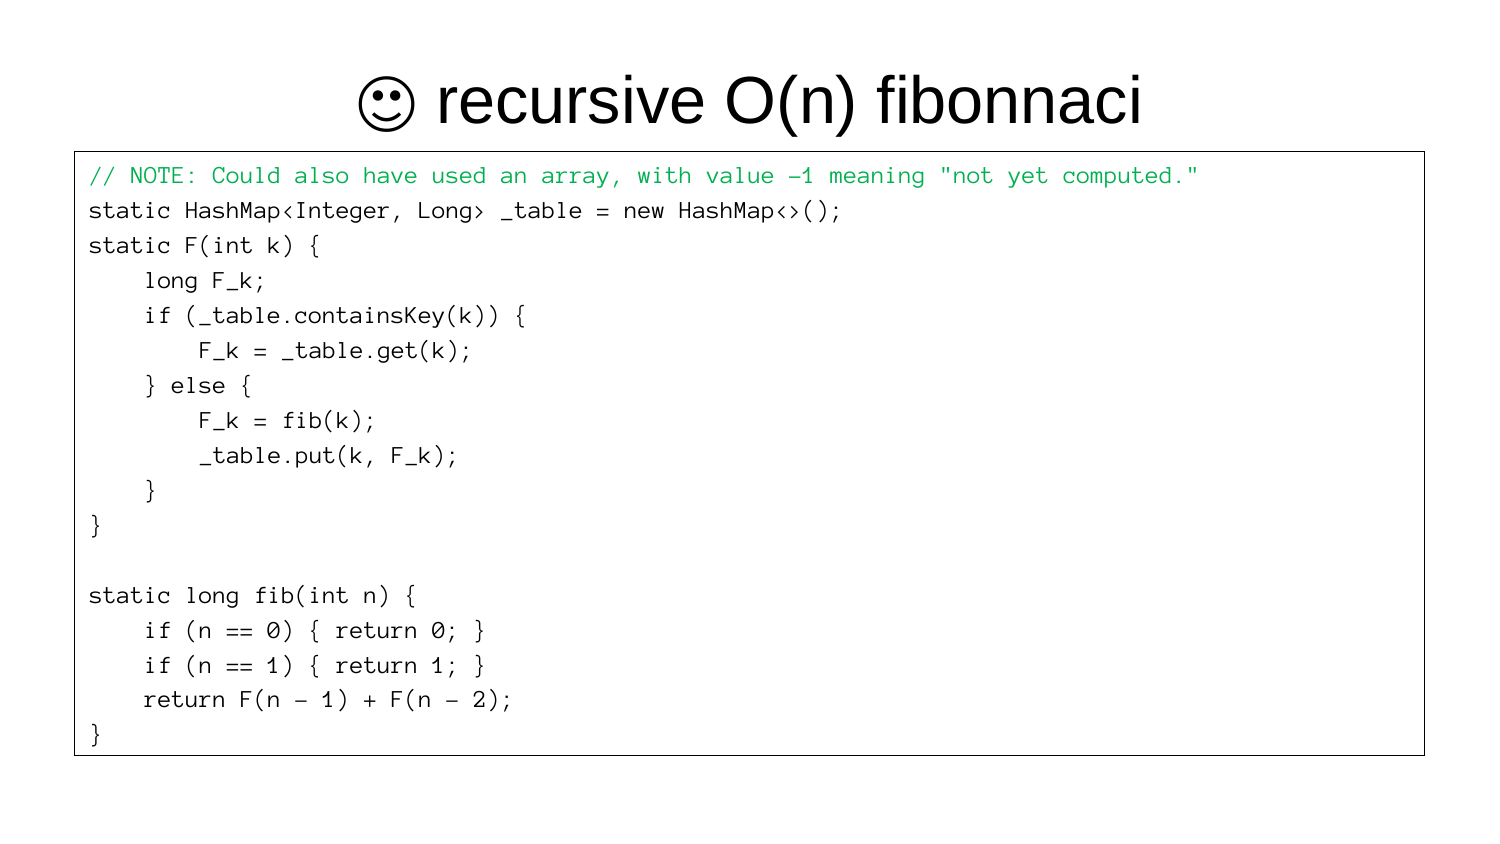

# 🙂 recursive O(n) fibonnaci
// NOTE: Could also have used an array, with value -1 meaning "not yet computed."
static HashMap<Integer, Long> _table = new HashMap<>();
static F(int k) {
    long F_k;
    if (_table.containsKey(k)) {
        F_k = _table.get(k);
    } else {
        F_k = fib(k);
        _table.put(k, F_k);
    }
}

static long fib(int n) {
    if (n == 0) { return 0; }
    if (n == 1) { return 1; }
    return F(n – 1) + F(n – 2);
}